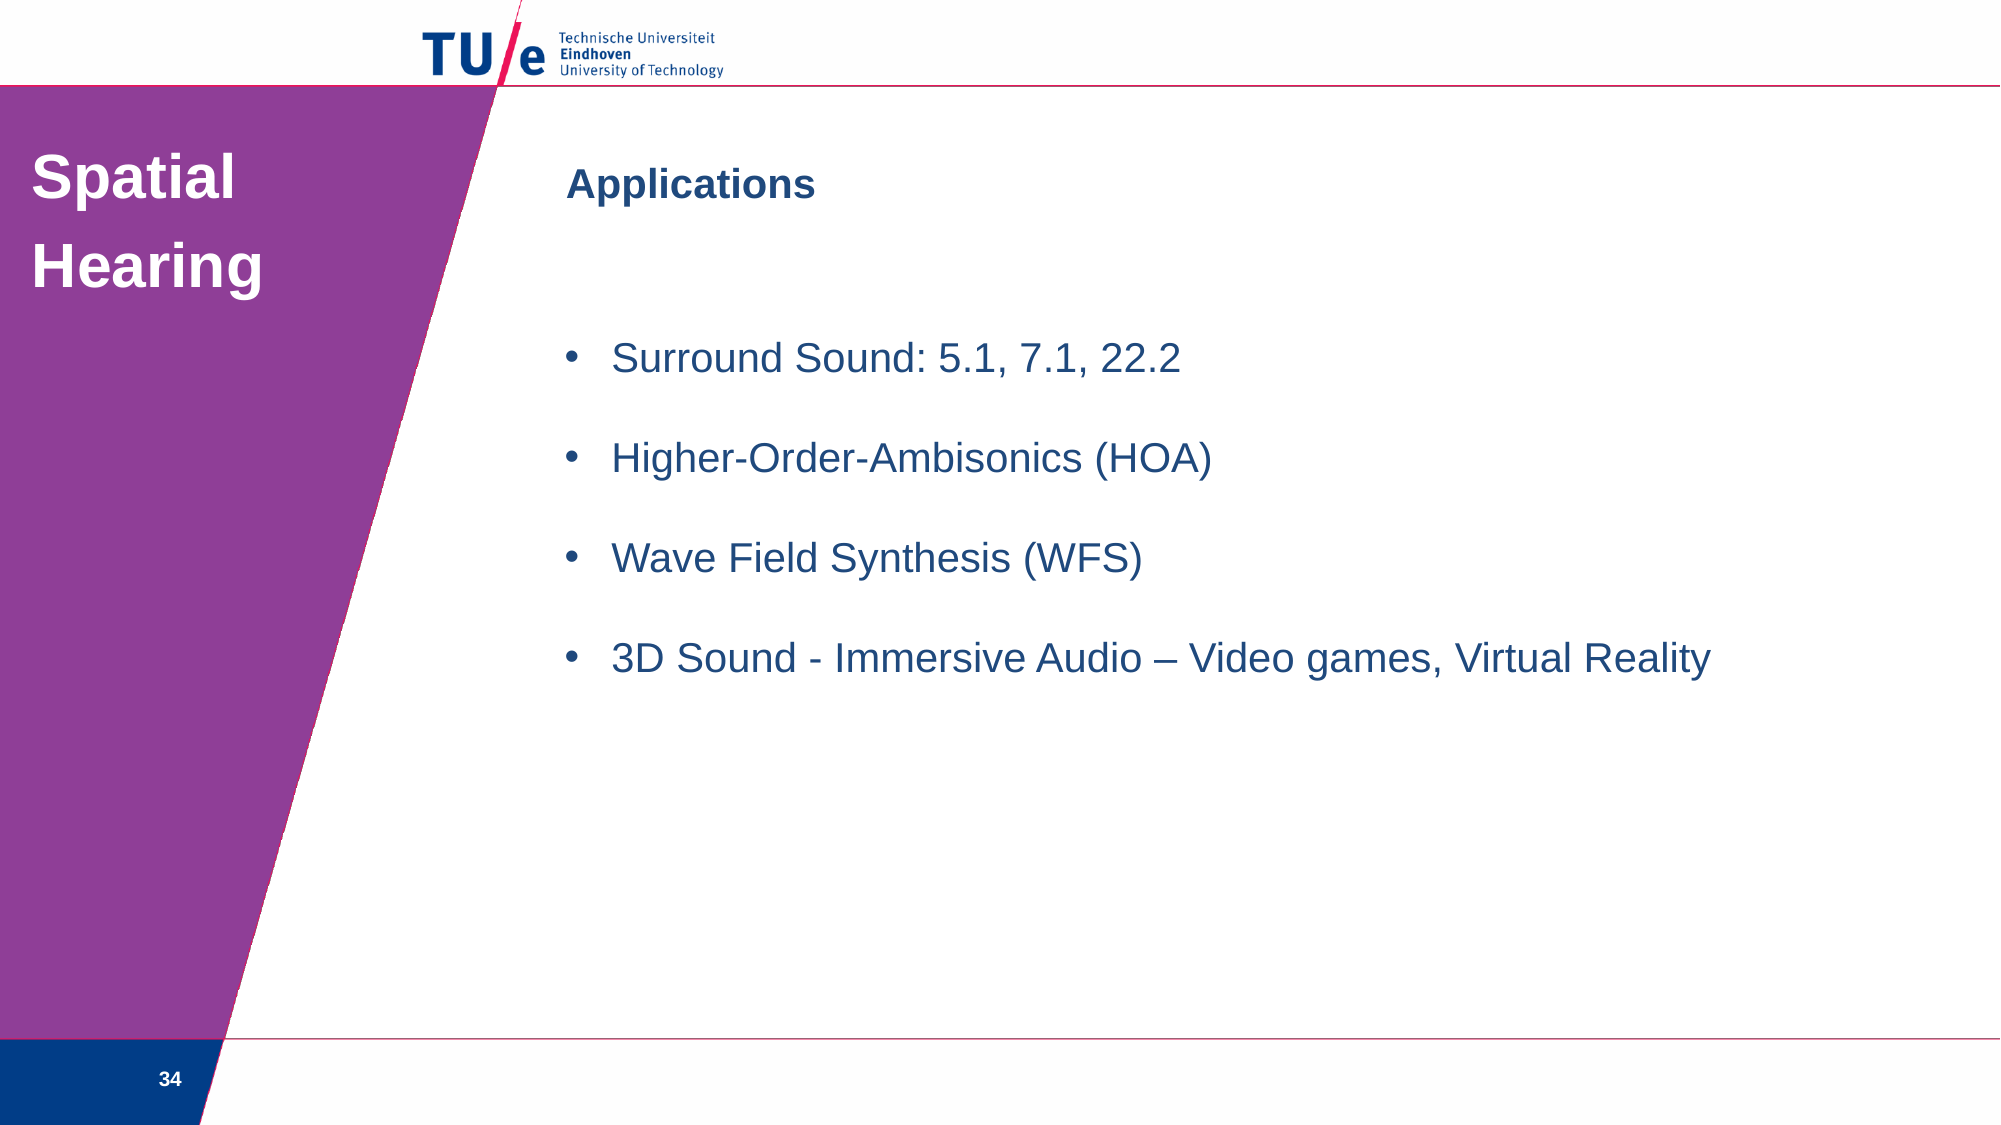

# Spatial Hearing

Applications
Surround Sound: 5.1, 7.1, 22.2
Higher-Order-Ambisonics (HOA)
Wave Field Synthesis (WFS)
3D Sound - Immersive Audio – Video games, Virtual Reality

34